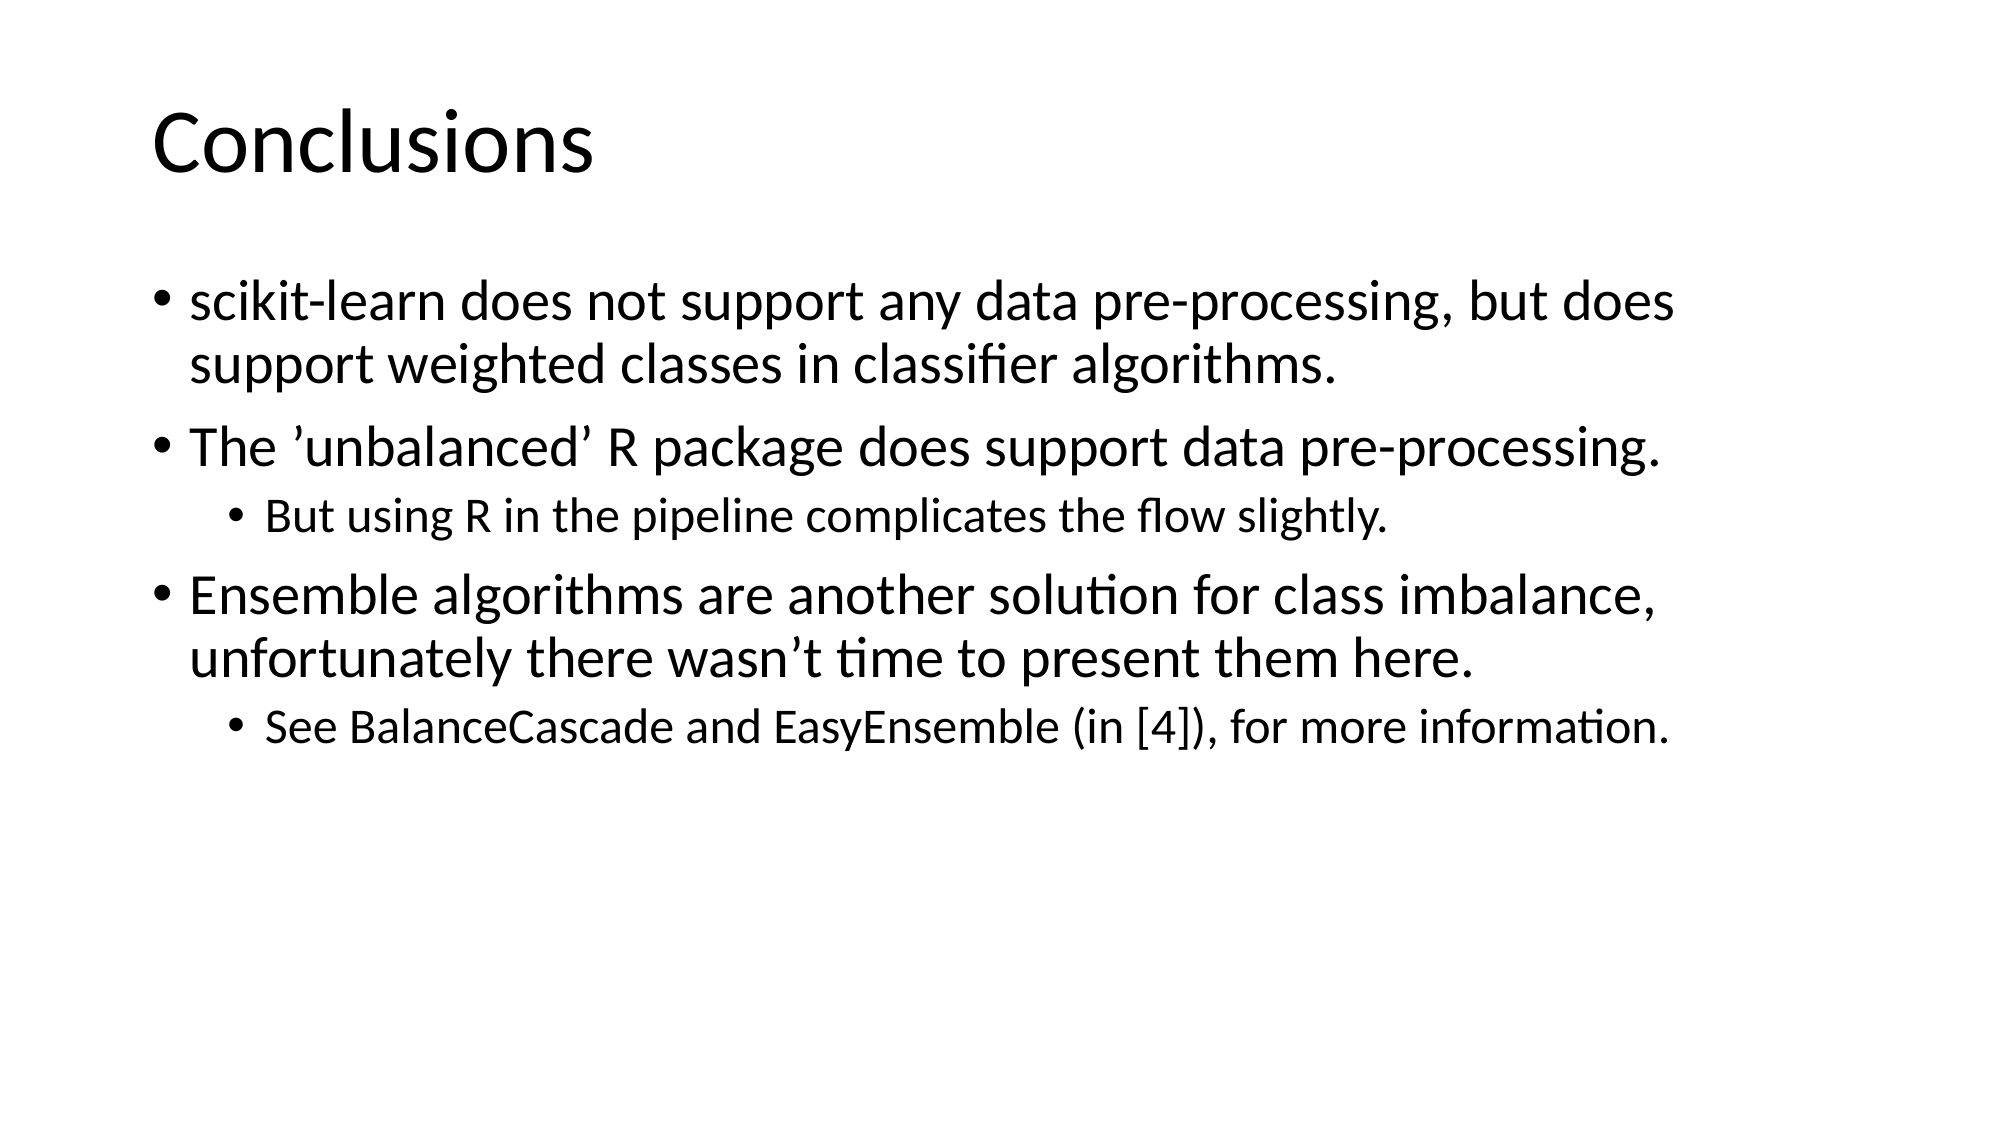

# Conclusions
scikit-learn does not support any data pre-processing, but does support weighted classes in classifier algorithms.
The ’unbalanced’ R package does support data pre-processing.
But using R in the pipeline complicates the flow slightly.
Ensemble algorithms are another solution for class imbalance, unfortunately there wasn’t time to present them here.
See BalanceCascade and EasyEnsemble (in [4]), for more information.